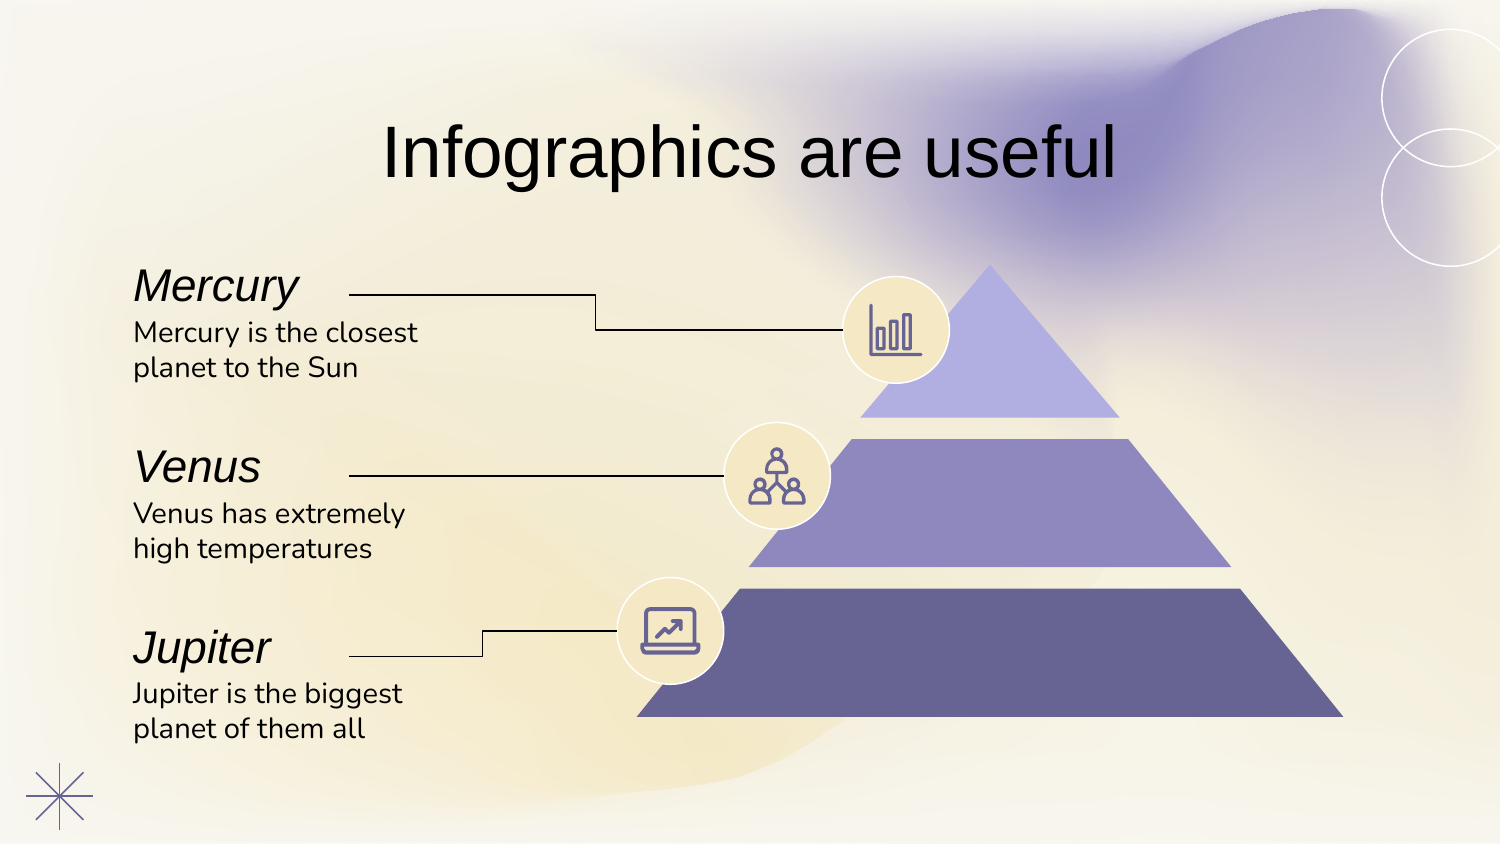

# Infographics are useful
Mercury

Mercury is the closest planet to the Sun

Venus

Venus has extremely high temperatures

Jupiter
Jupiter is the biggest planet of them all